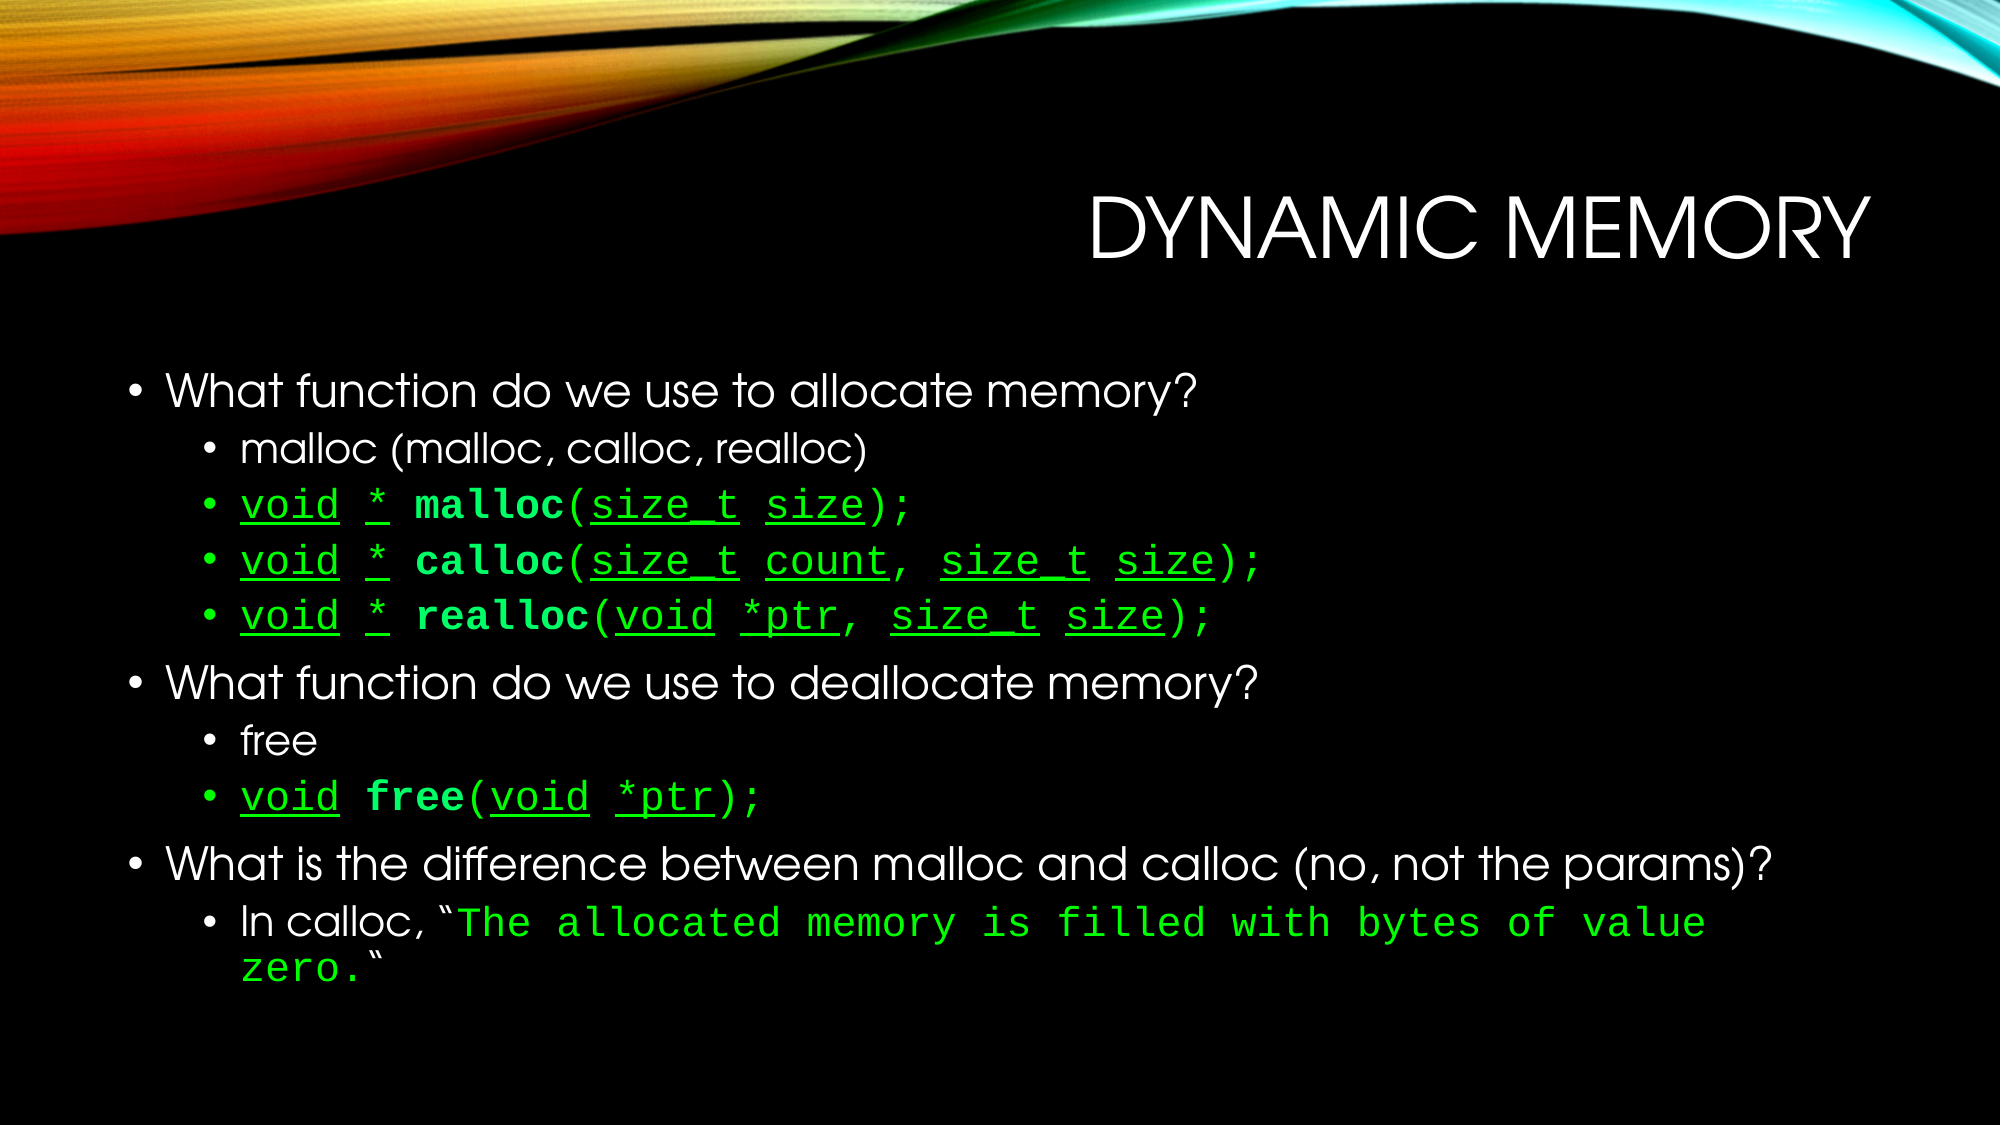

# Dynamic Memory
What function do we use to allocate memory?
malloc (malloc, calloc, realloc)
void * malloc(size_t size);
void * calloc(size_t count, size_t size);
void * realloc(void *ptr, size_t size);
What function do we use to deallocate memory?
free
void free(void *ptr);
What is the difference between malloc and calloc (no, not the params)?
In calloc, “The allocated memory is filled with bytes of value zero.“